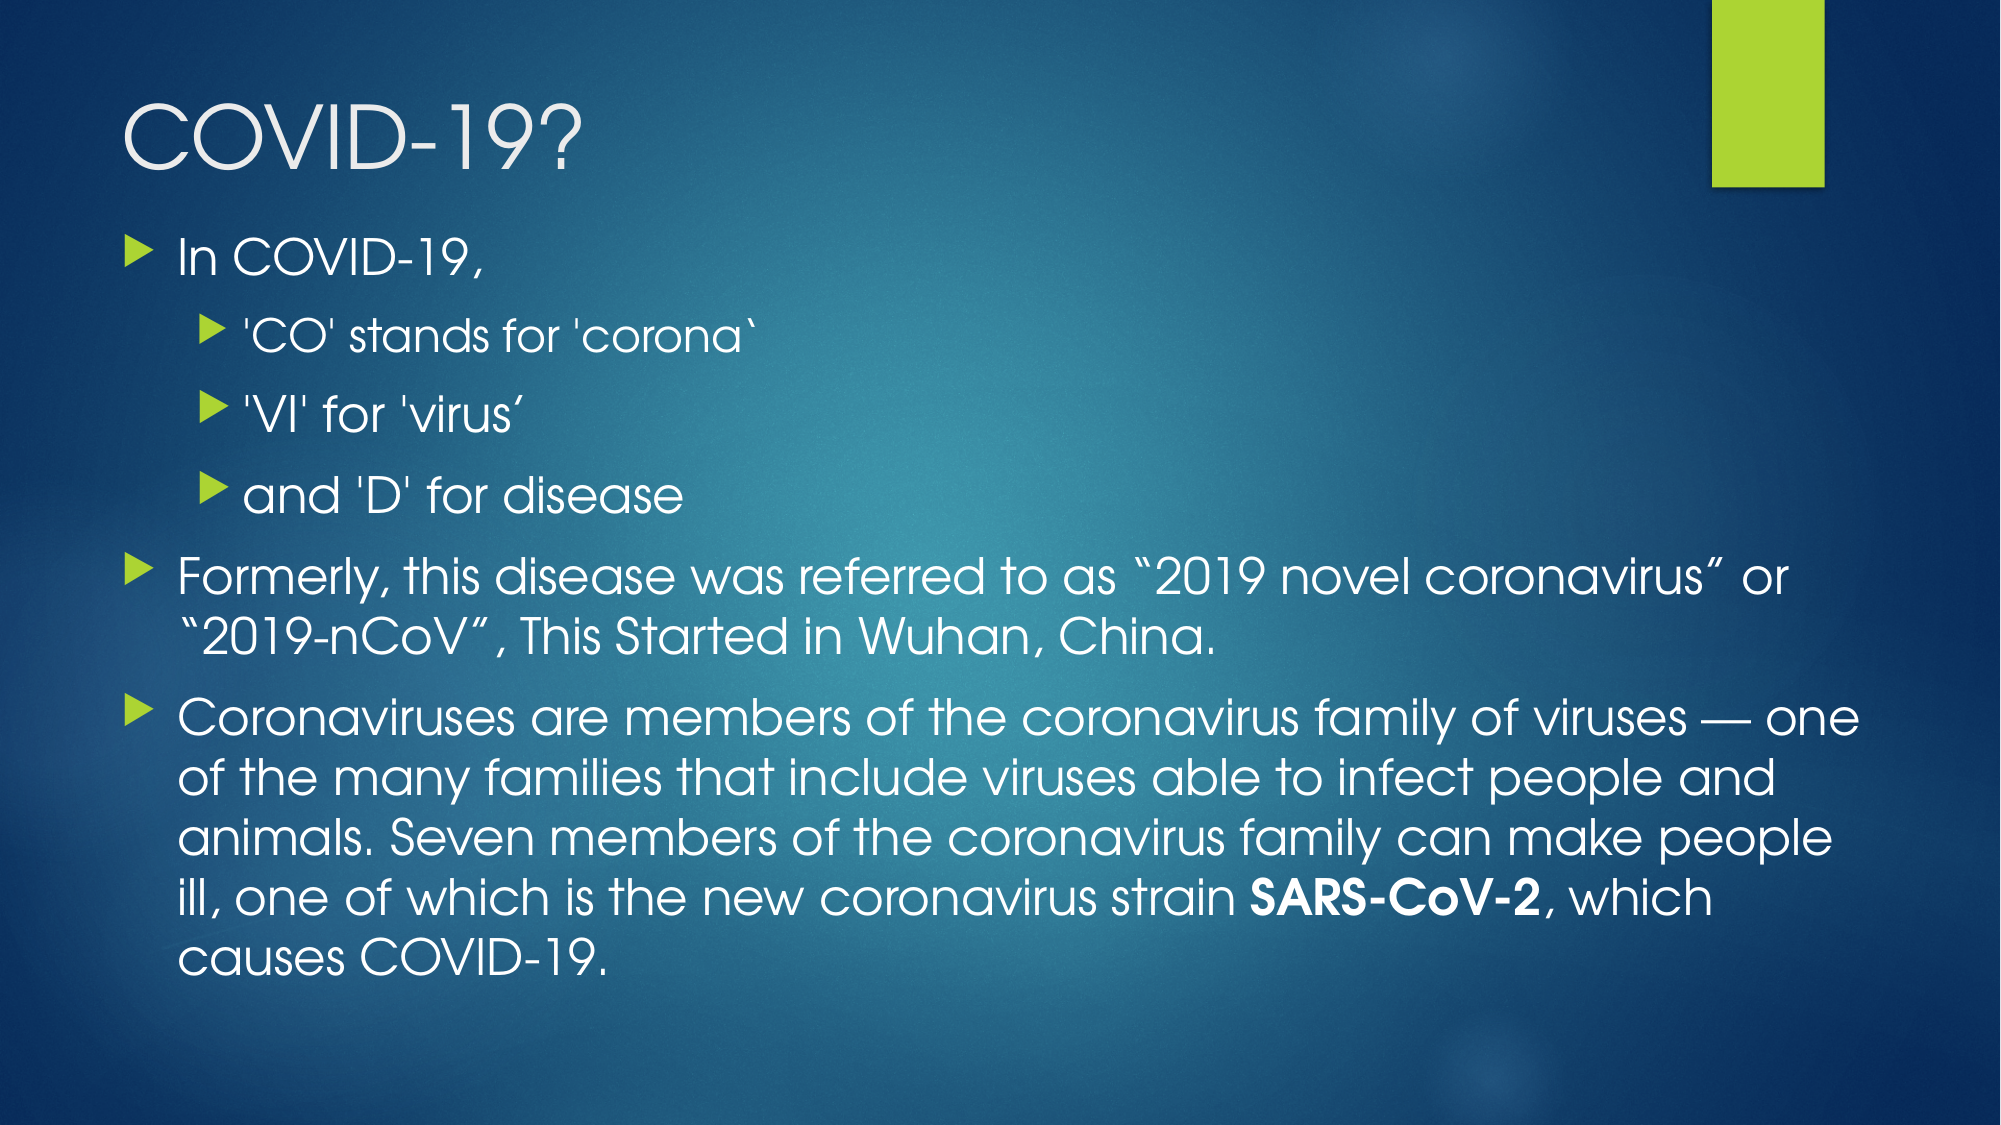

# COVID-19?
In COVID-19,
'CO' stands for 'corona‘
'VI' for 'virus’
and 'D' for disease
Formerly, this disease was referred to as “2019 novel coronavirus” or “2019-nCoV”, This Started in Wuhan, China.
Coronaviruses are members of the coronavirus family of viruses — one of the many families that include viruses able to infect people and animals. Seven members of the coronavirus family can make people ill, one of which is the new coronavirus strain SARS-CoV-2, which causes COVID-19.